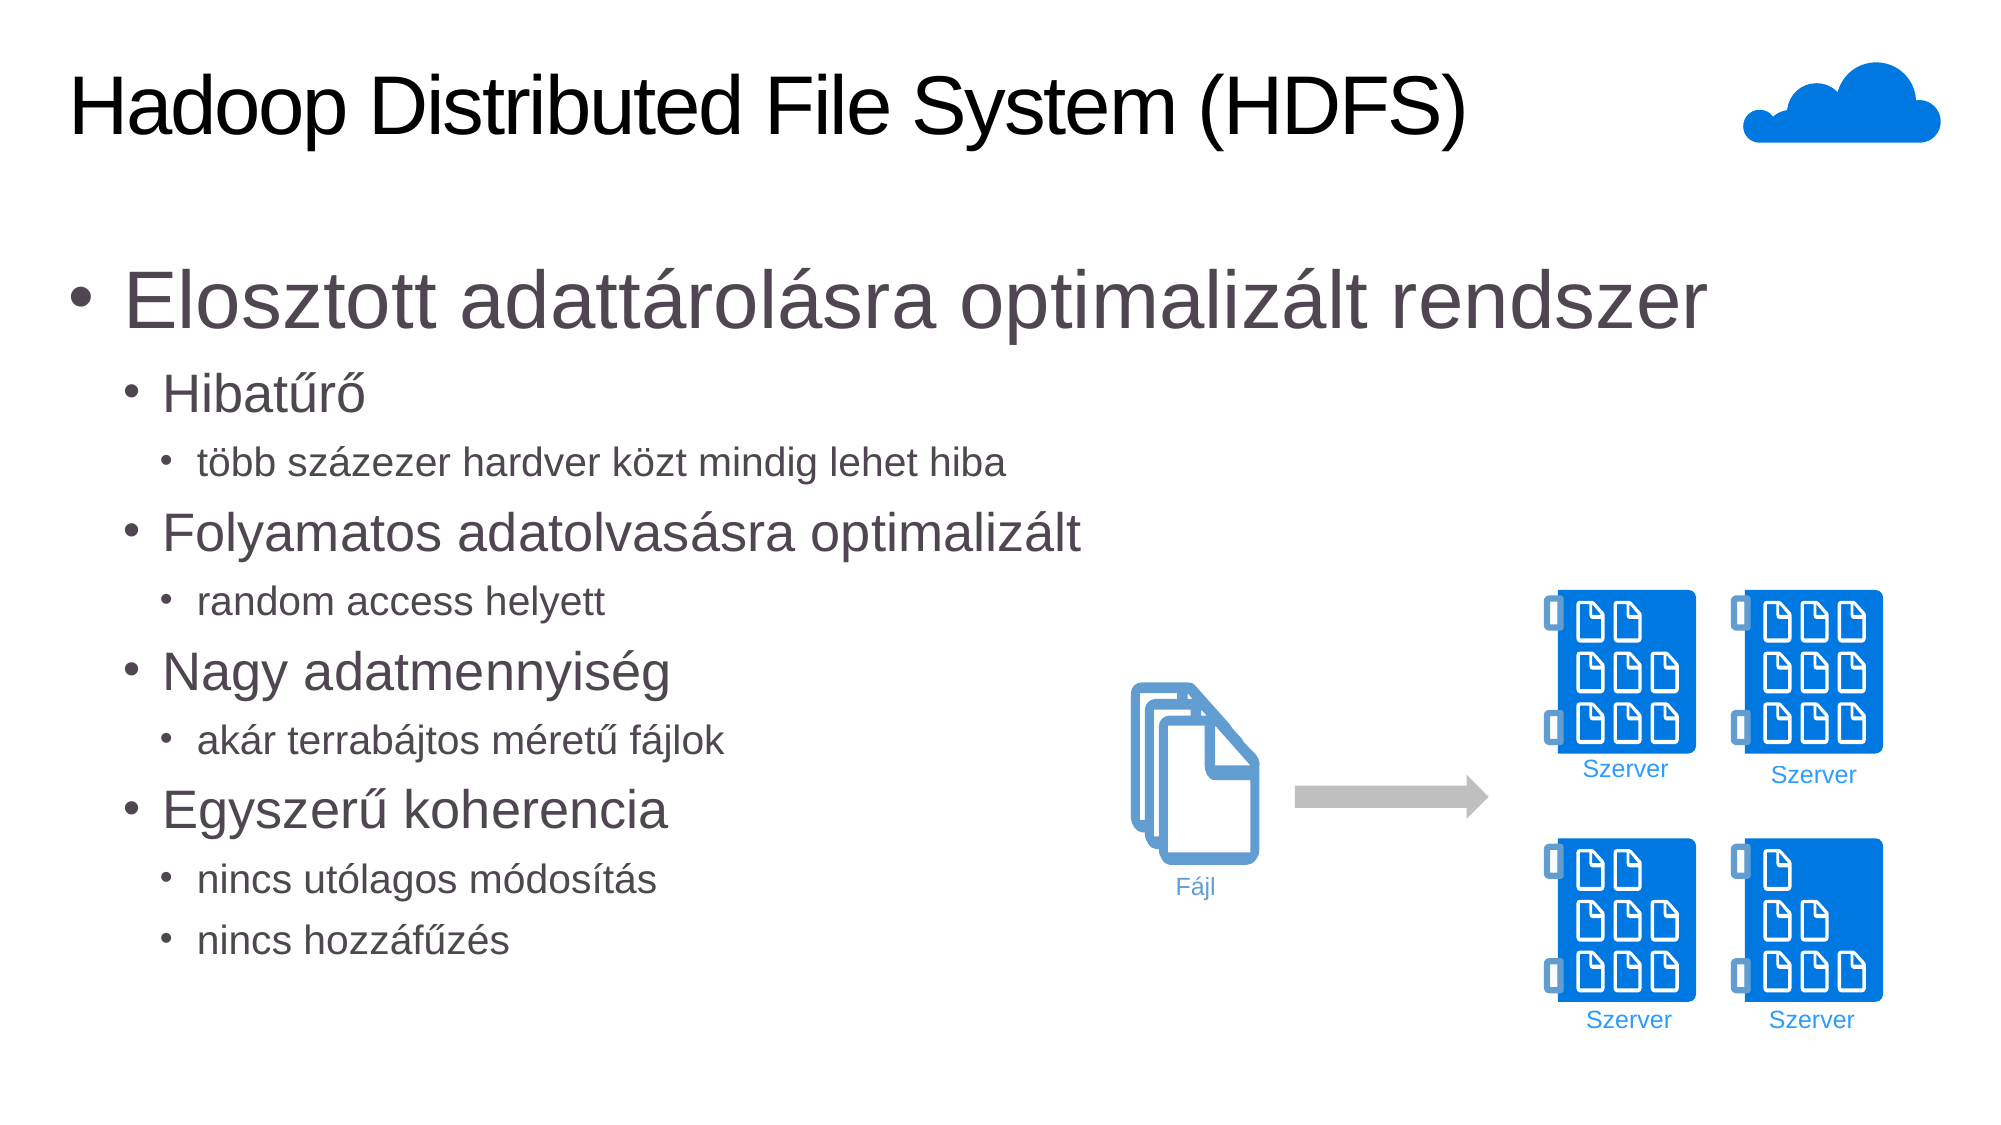

# Hadoop Distributed File System (HDFS)
Elosztott adattárolásra optimalizált rendszer
Hibatűrő
több százezer hardver közt mindig lehet hiba
Folyamatos adatolvasásra optimalizált
random access helyett
Nagy adatmennyiség
akár terrabájtos méretű fájlok
Egyszerű koherencia
nincs utólagos módosítás
nincs hozzáfűzés

Szerver

Szerver

Fájl

Szerver

Szerver